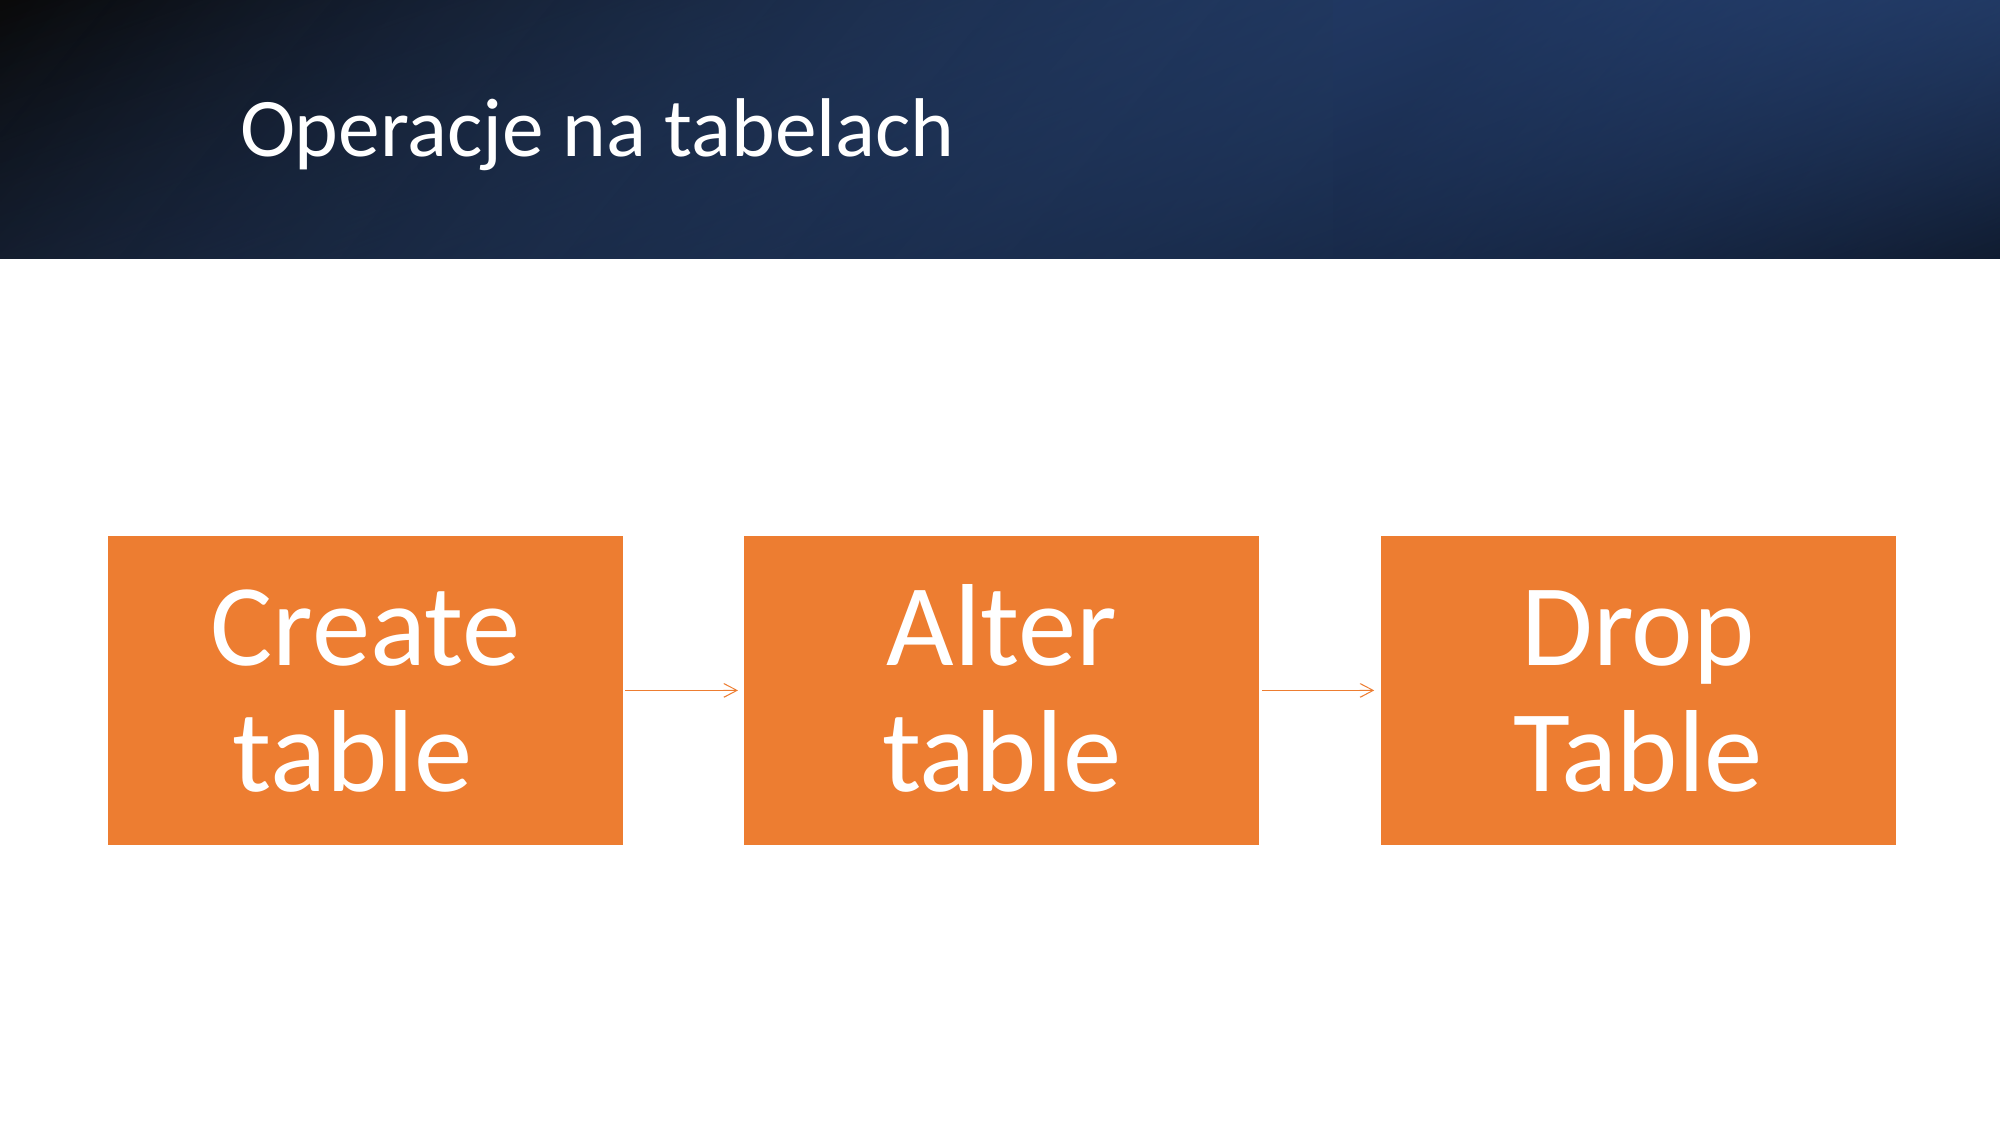

# Operacje na tabelach

Create table

Alter table
Drop Table